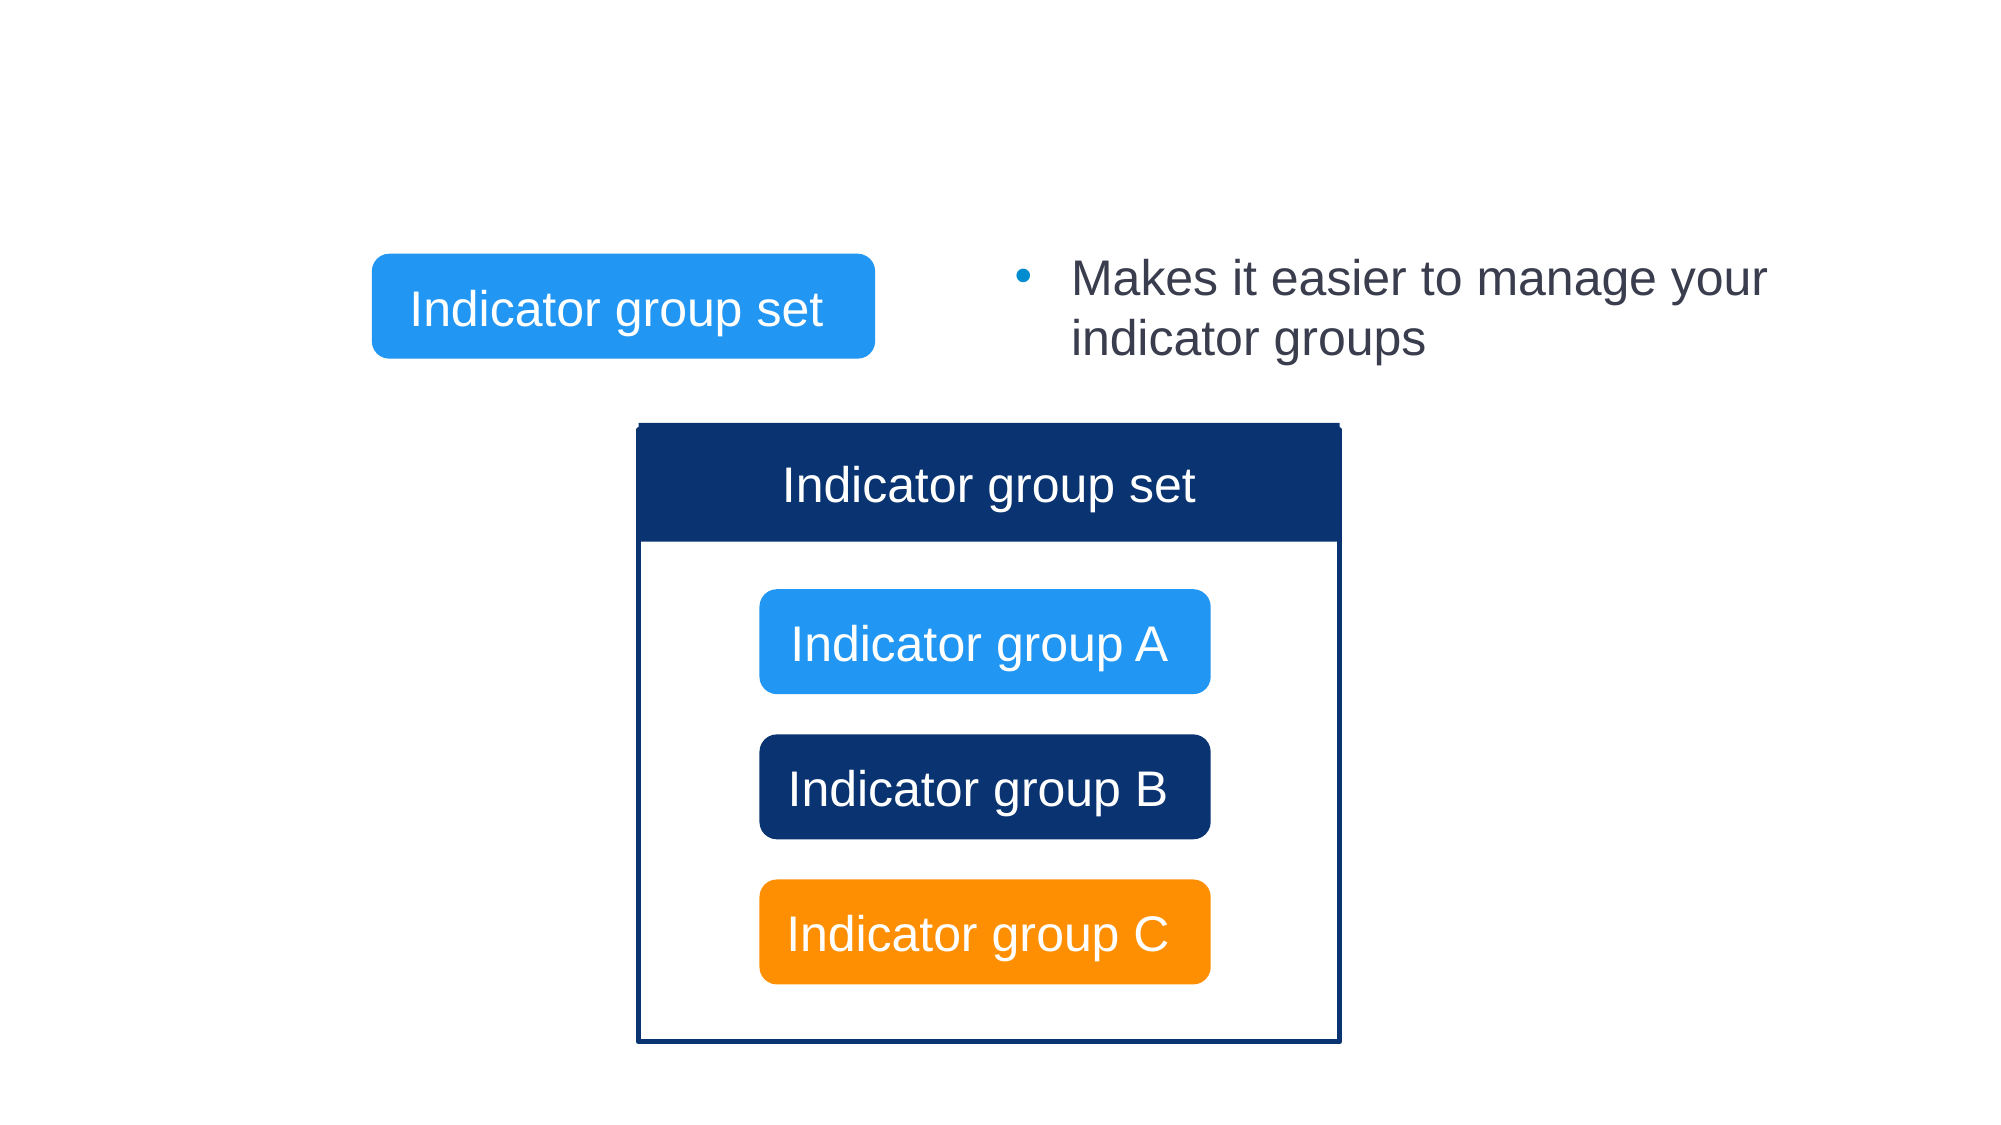

Makes it easier to manage your indicator groups
Indicator group set
Indicator group set

Indicator group A
Indicator group B
Indicator group C